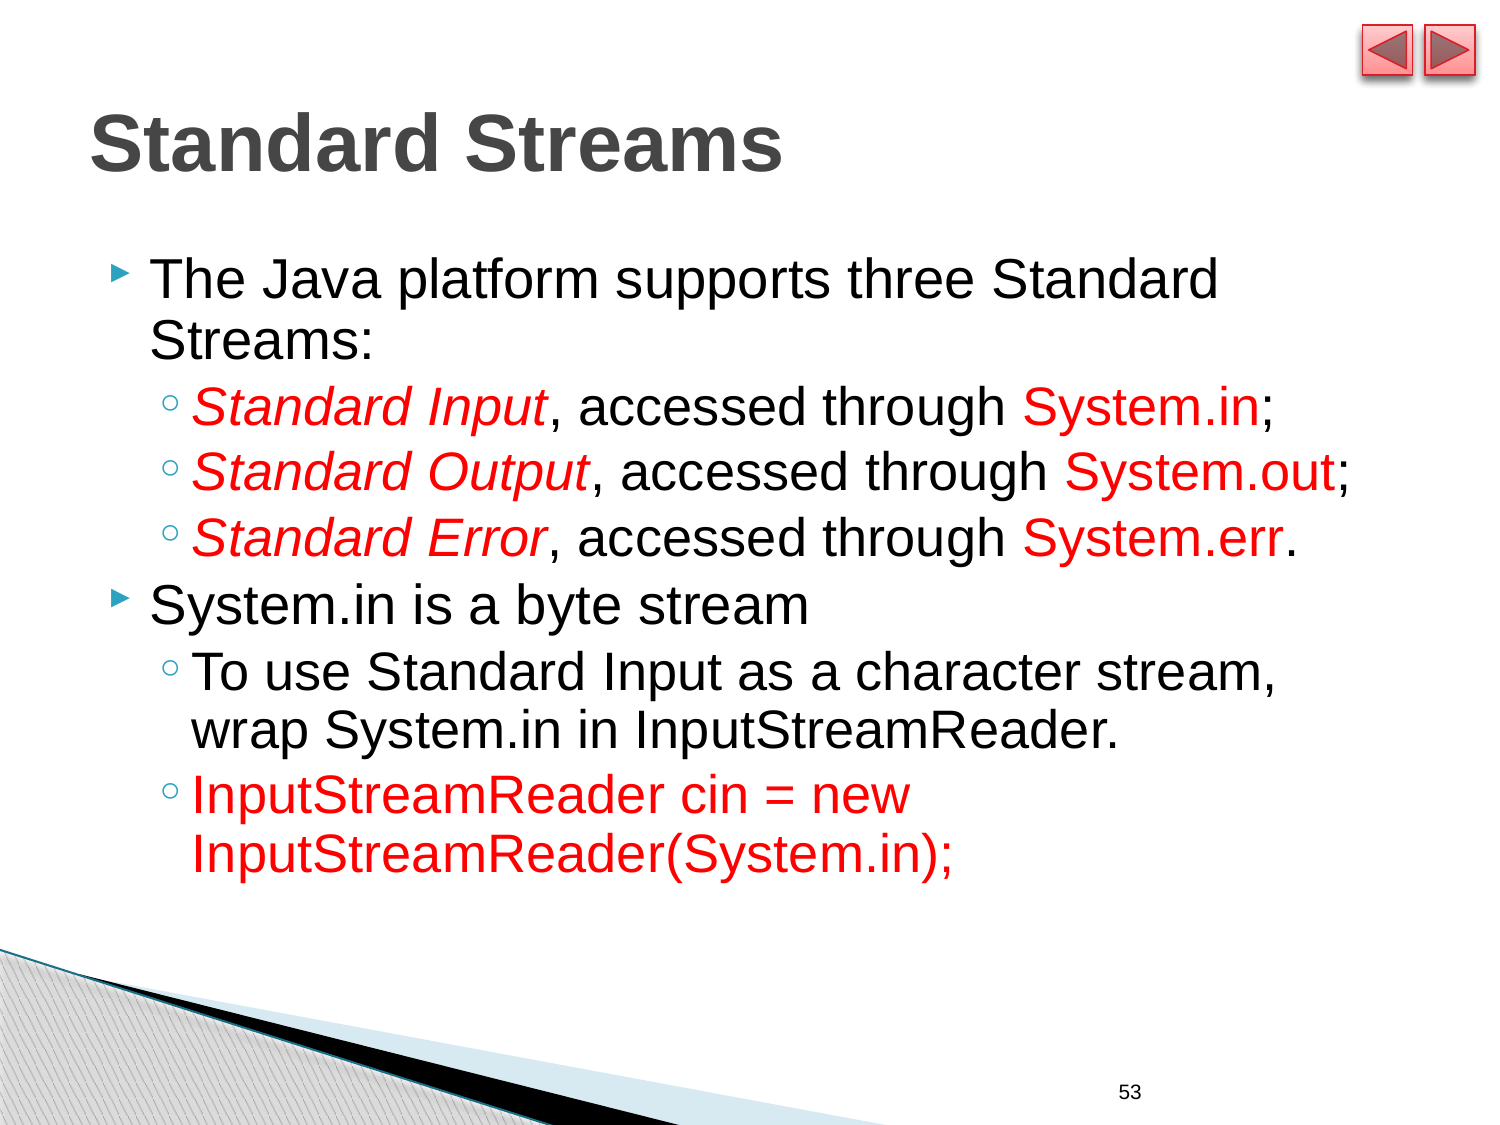

# Standard Streams
The Java platform supports three Standard Streams:
Standard Input, accessed through System.in;
Standard Output, accessed through System.out;
Standard Error, accessed through System.err.
System.in is a byte stream
To use Standard Input as a character stream, wrap System.in in InputStreamReader.
InputStreamReader cin = new InputStreamReader(System.in);
53